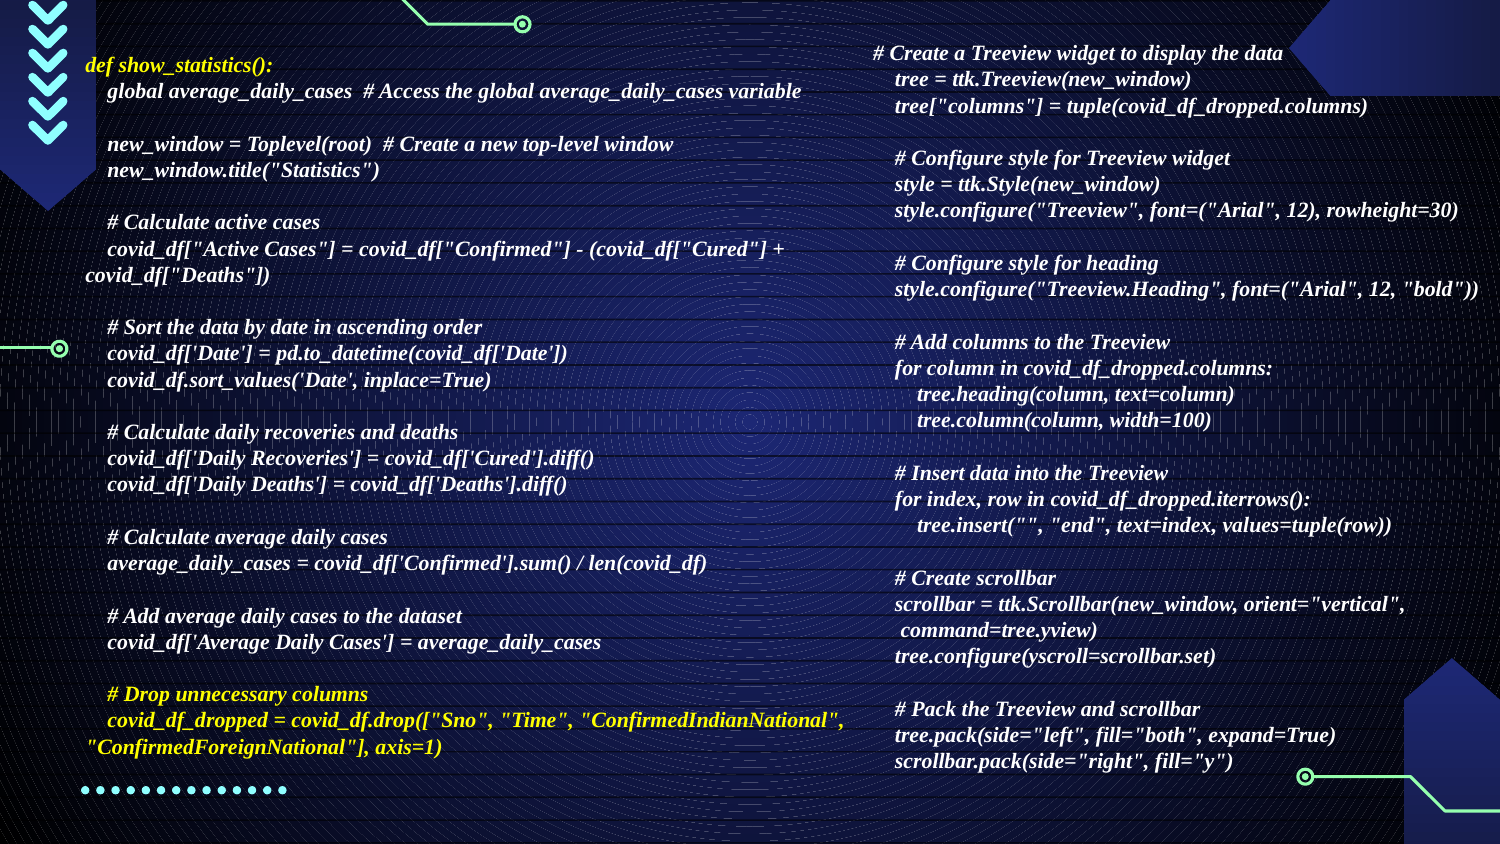

# Create a Treeview widget to display the data
    tree = ttk.Treeview(new_window)
    tree["columns"] = tuple(covid_df_dropped.columns)

    # Configure style for Treeview widget
    style = ttk.Style(new_window)
    style.configure("Treeview", font=("Arial", 12), rowheight=30)

    # Configure style for heading
    style.configure("Treeview.Heading", font=("Arial", 12, "bold"))

    # Add columns to the Treeview
    for column in covid_df_dropped.columns:
        tree.heading(column, text=column)
        tree.column(column, width=100)

    # Insert data into the Treeview
    for index, row in covid_df_dropped.iterrows():
        tree.insert("", "end", text=index, values=tuple(row))

    # Create scrollbar
    scrollbar = ttk.Scrollbar(new_window, orient="vertical",
     command=tree.yview)
    tree.configure(yscroll=scrollbar.set)

    # Pack the Treeview and scrollbar
    tree.pack(side="left", fill="both", expand=True)
    scrollbar.pack(side="right", fill="y")
def show_statistics():
    global average_daily_cases  # Access the global average_daily_cases variable

    new_window = Toplevel(root)  # Create a new top-level window
    new_window.title("Statistics")

    # Calculate active cases
    covid_df["Active Cases"] = covid_df["Confirmed"] - (covid_df["Cured"] + covid_df["Deaths"])

    # Sort the data by date in ascending order
    covid_df['Date'] = pd.to_datetime(covid_df['Date'])
    covid_df.sort_values('Date', inplace=True)

    # Calculate daily recoveries and deaths
    covid_df['Daily Recoveries'] = covid_df['Cured'].diff()
    covid_df['Daily Deaths'] = covid_df['Deaths'].diff()

    # Calculate average daily cases
    average_daily_cases = covid_df['Confirmed'].sum() / len(covid_df)

    # Add average daily cases to the dataset
    covid_df['Average Daily Cases'] = average_daily_cases

    # Drop unnecessary columns
    covid_df_dropped = covid_df.drop(["Sno", "Time", "ConfirmedIndianNational", "ConfirmedForeignNational"], axis=1)